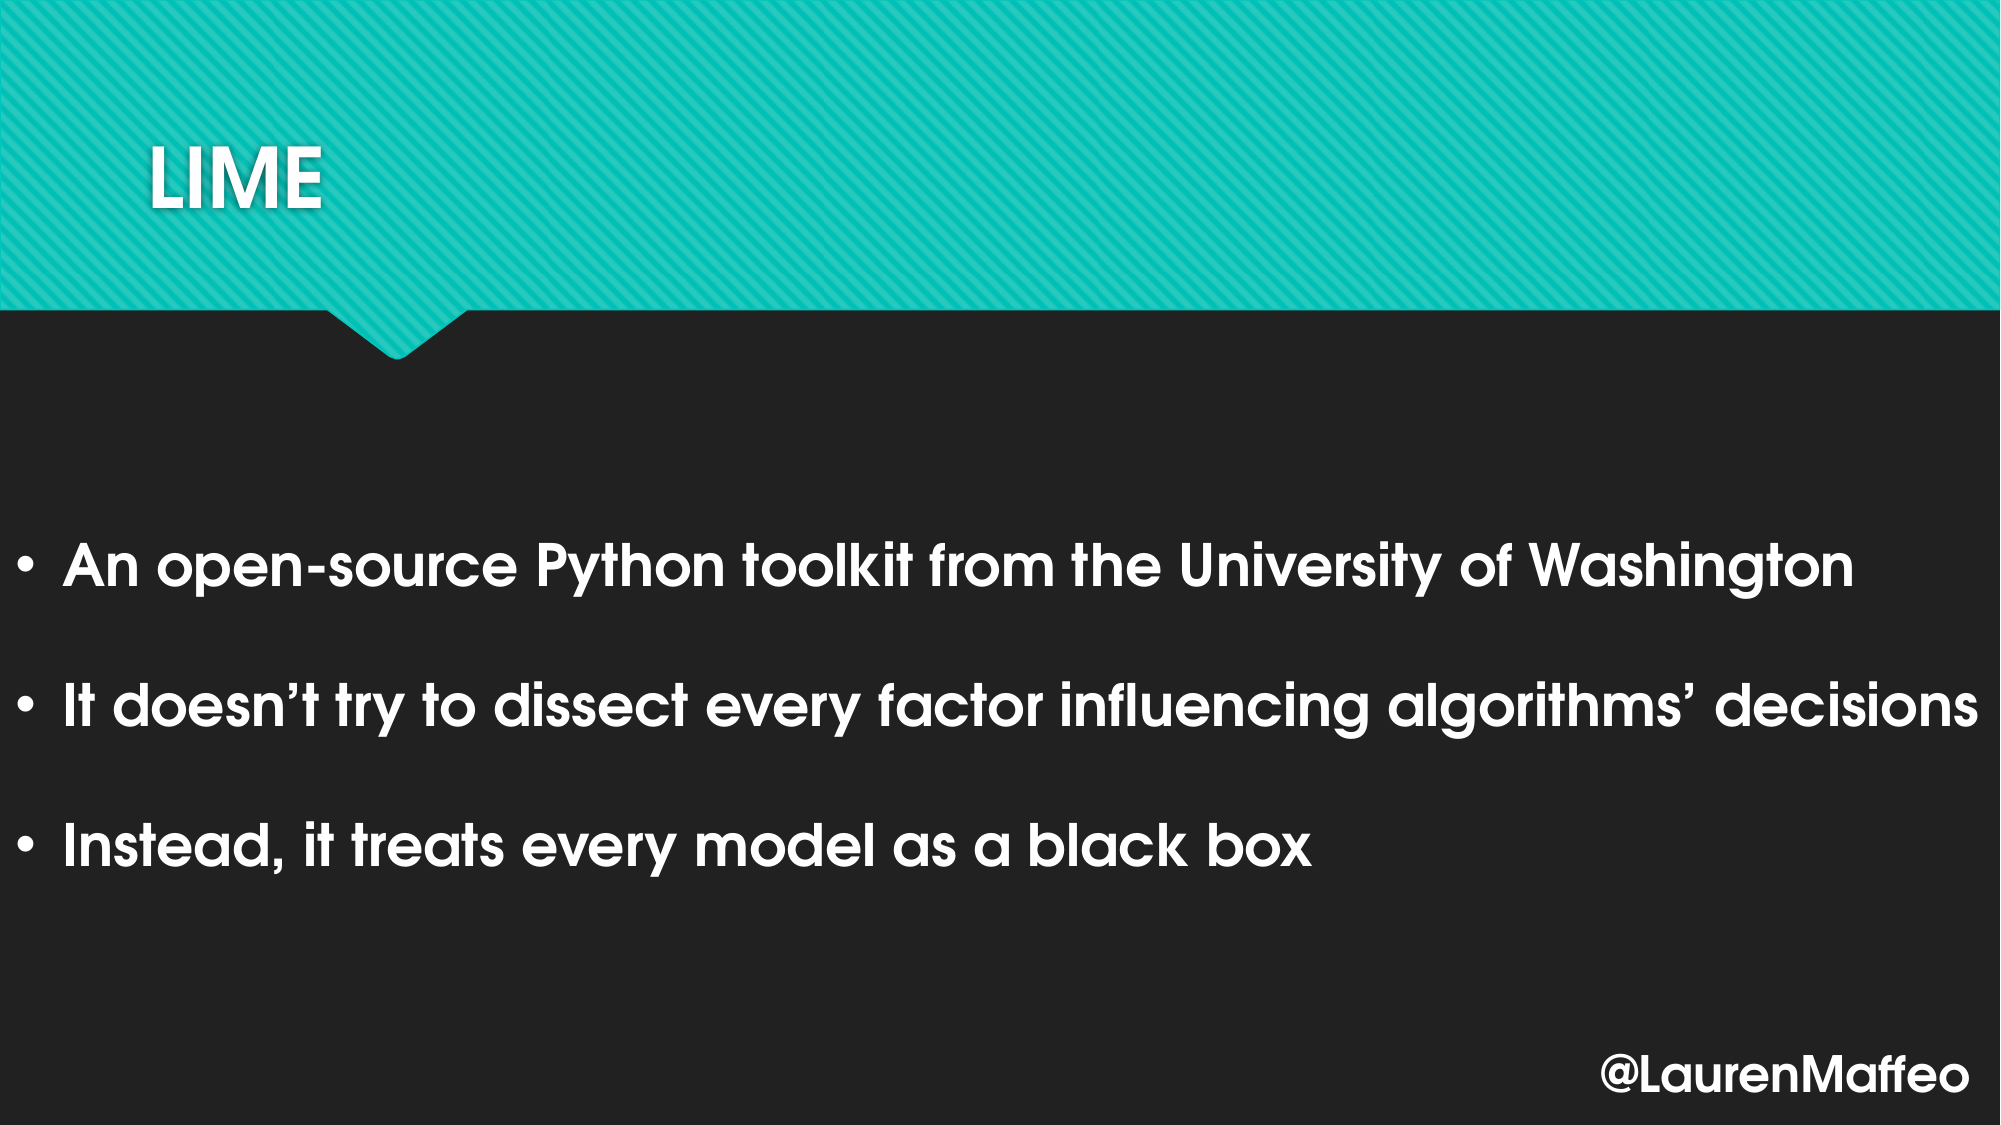

# LIME
An open-source Python toolkit from the University of Washington

It doesn’t try to dissect every factor influencing algorithms’ decisions

Instead, it treats every model as a black box
@LaurenMaffeo